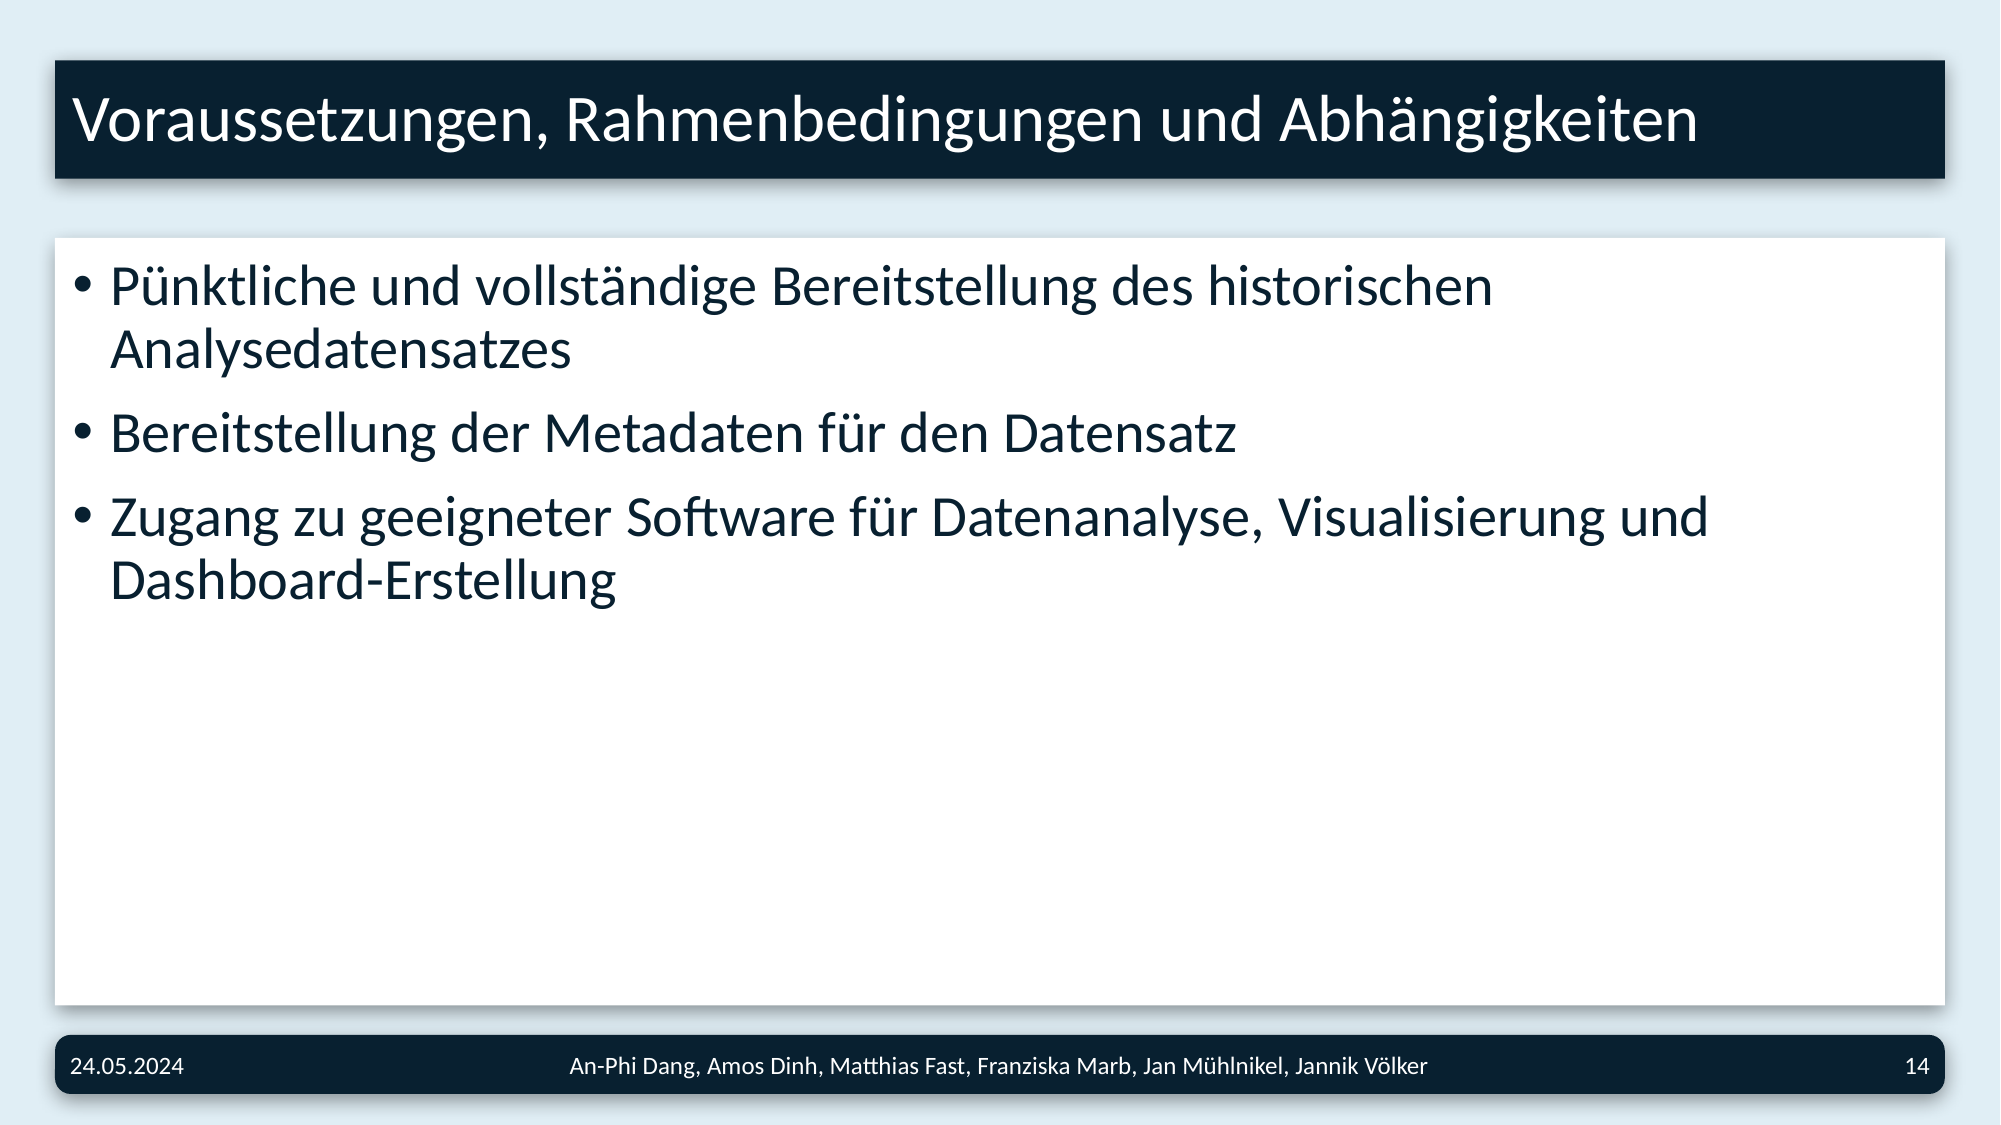

# Voraussetzungen, Rahmenbedingungen und Abhängigkeiten
Pünktliche und vollständige Bereitstellung des historischen Analysedatensatzes
Bereitstellung der Metadaten für den Datensatz
Zugang zu geeigneter Software für Datenanalyse, Visualisierung und Dashboard-Erstellung
An-Phi Dang, Amos Dinh, Matthias Fast, Franziska Marb, Jan Mühlnikel, Jannik Völker
14
24.05.2024